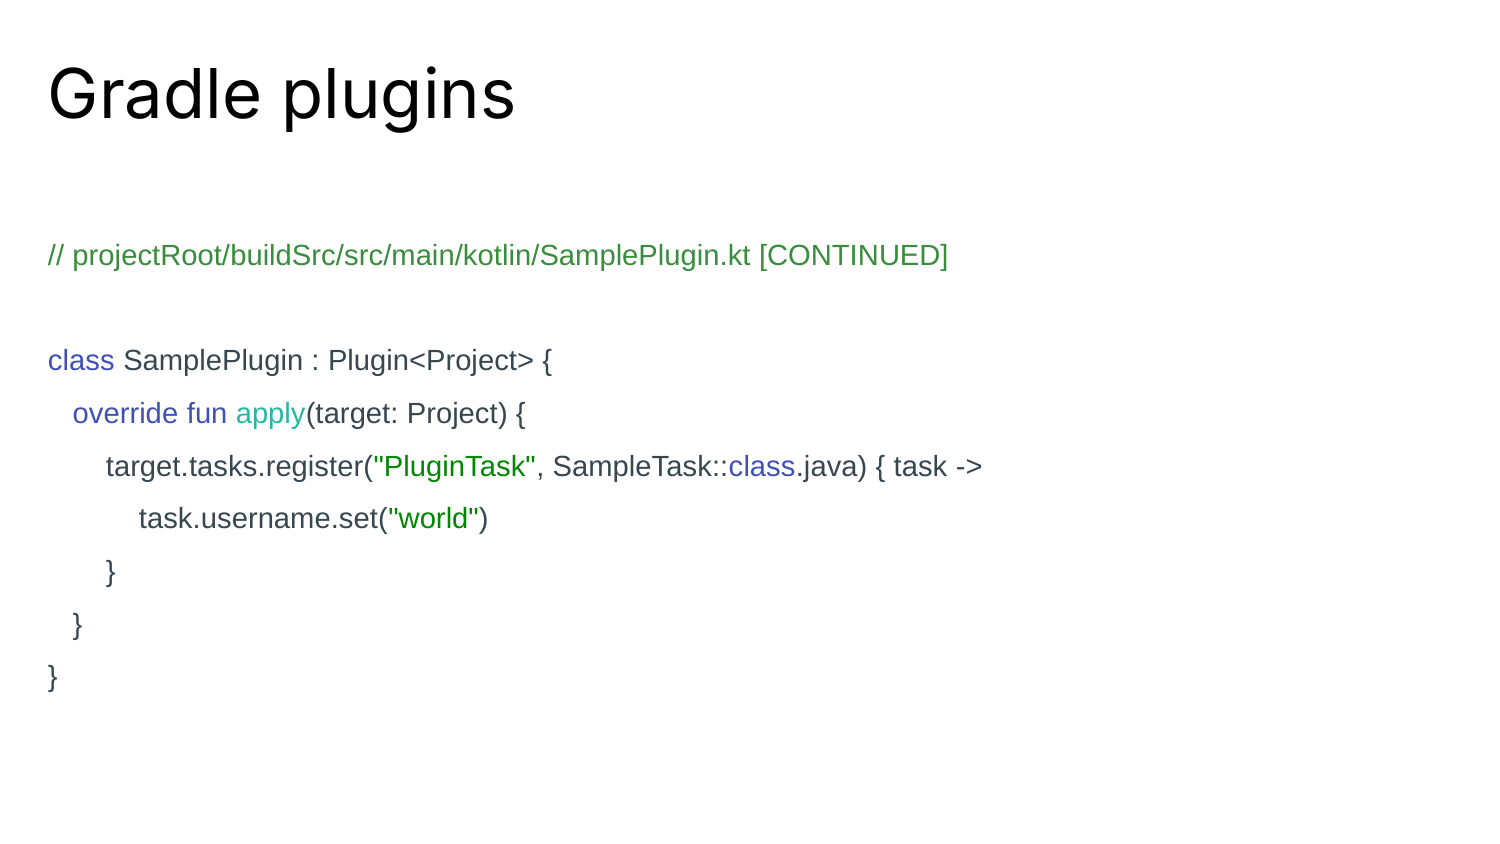

# Gradle plugins
// projectRoot/buildSrc/src/main/kotlin/SamplePlugin.kt [CONTINUED]

class SamplePlugin : Plugin<Project> {
   override fun apply(target: Project) {
       target.tasks.register("PluginTask", SampleTask::class.java) { task ->
           task.username.set("world")
       }
   }
}